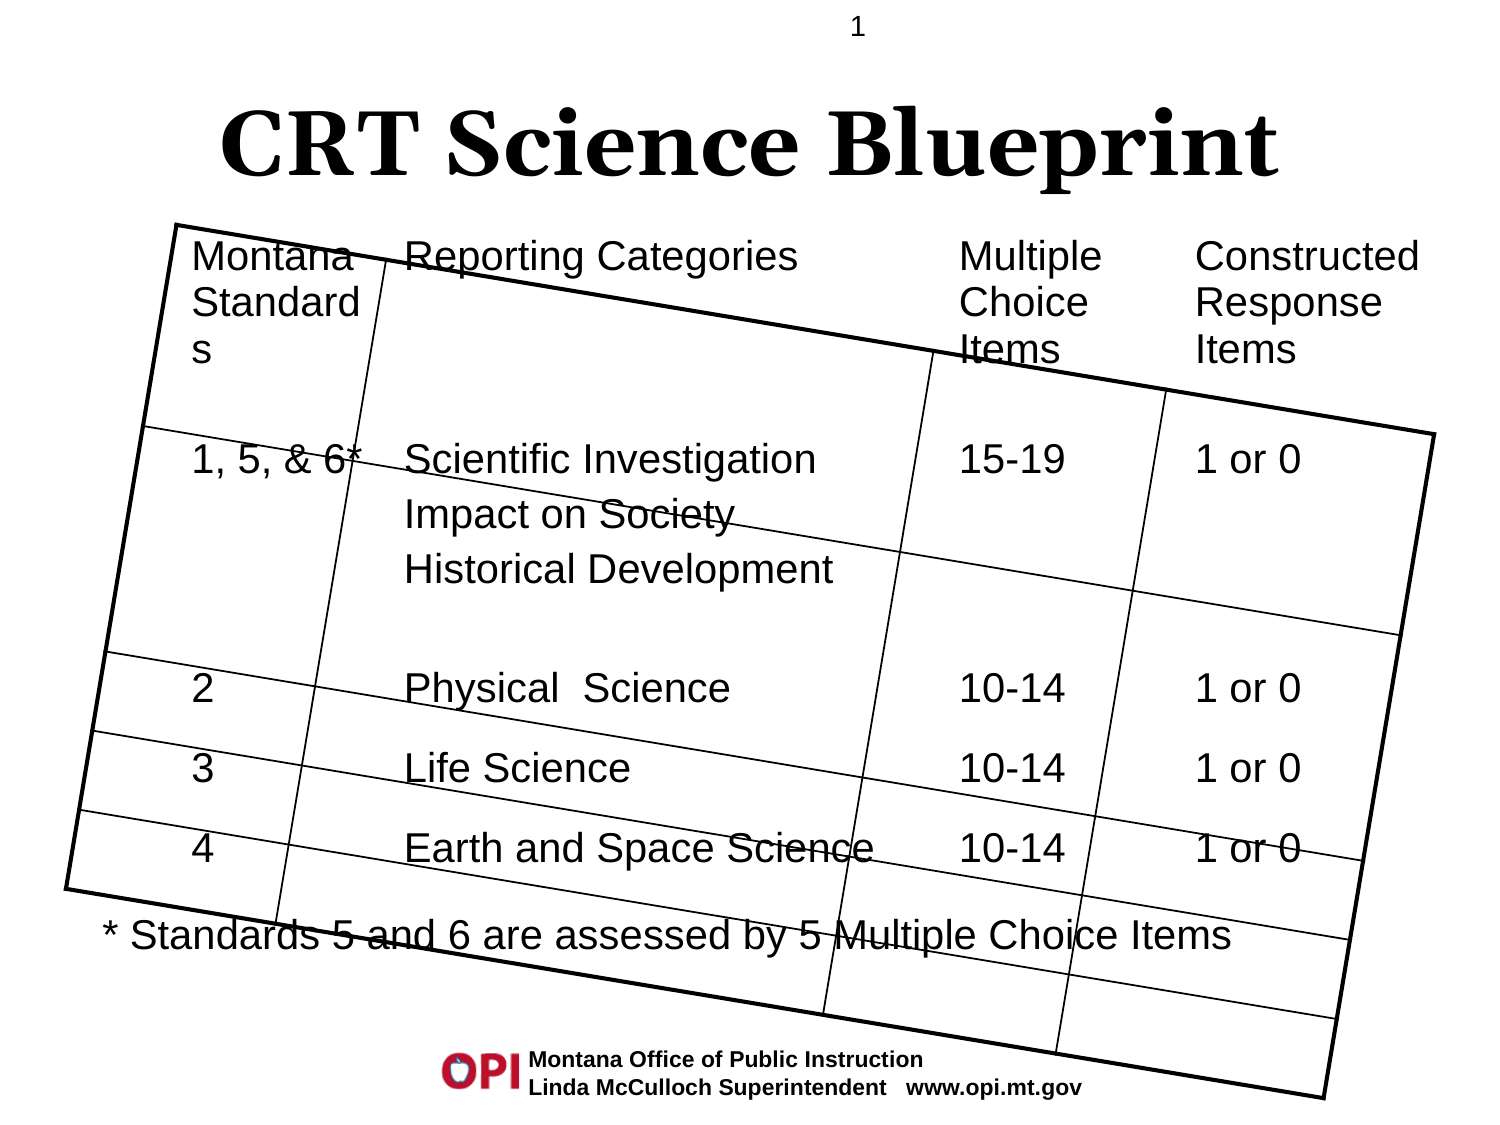

1
# CRT Science Blueprint
| Montana Standards | Reporting Categories | Multiple Choice Items | Constructed Response Items |
| --- | --- | --- | --- |
| 1, 5, & 6\* | Scientific Investigation Impact on Society Historical Development | 15-19 | 1 or 0 |
| 2 | Physical Science | 10-14 | 1 or 0 |
| 3 | Life Science | 10-14 | 1 or 0 |
| 4 | Earth and Space Science | 10-14 | 1 or 0 |
* Standards 5 and 6 are assessed by 5 Multiple Choice Items